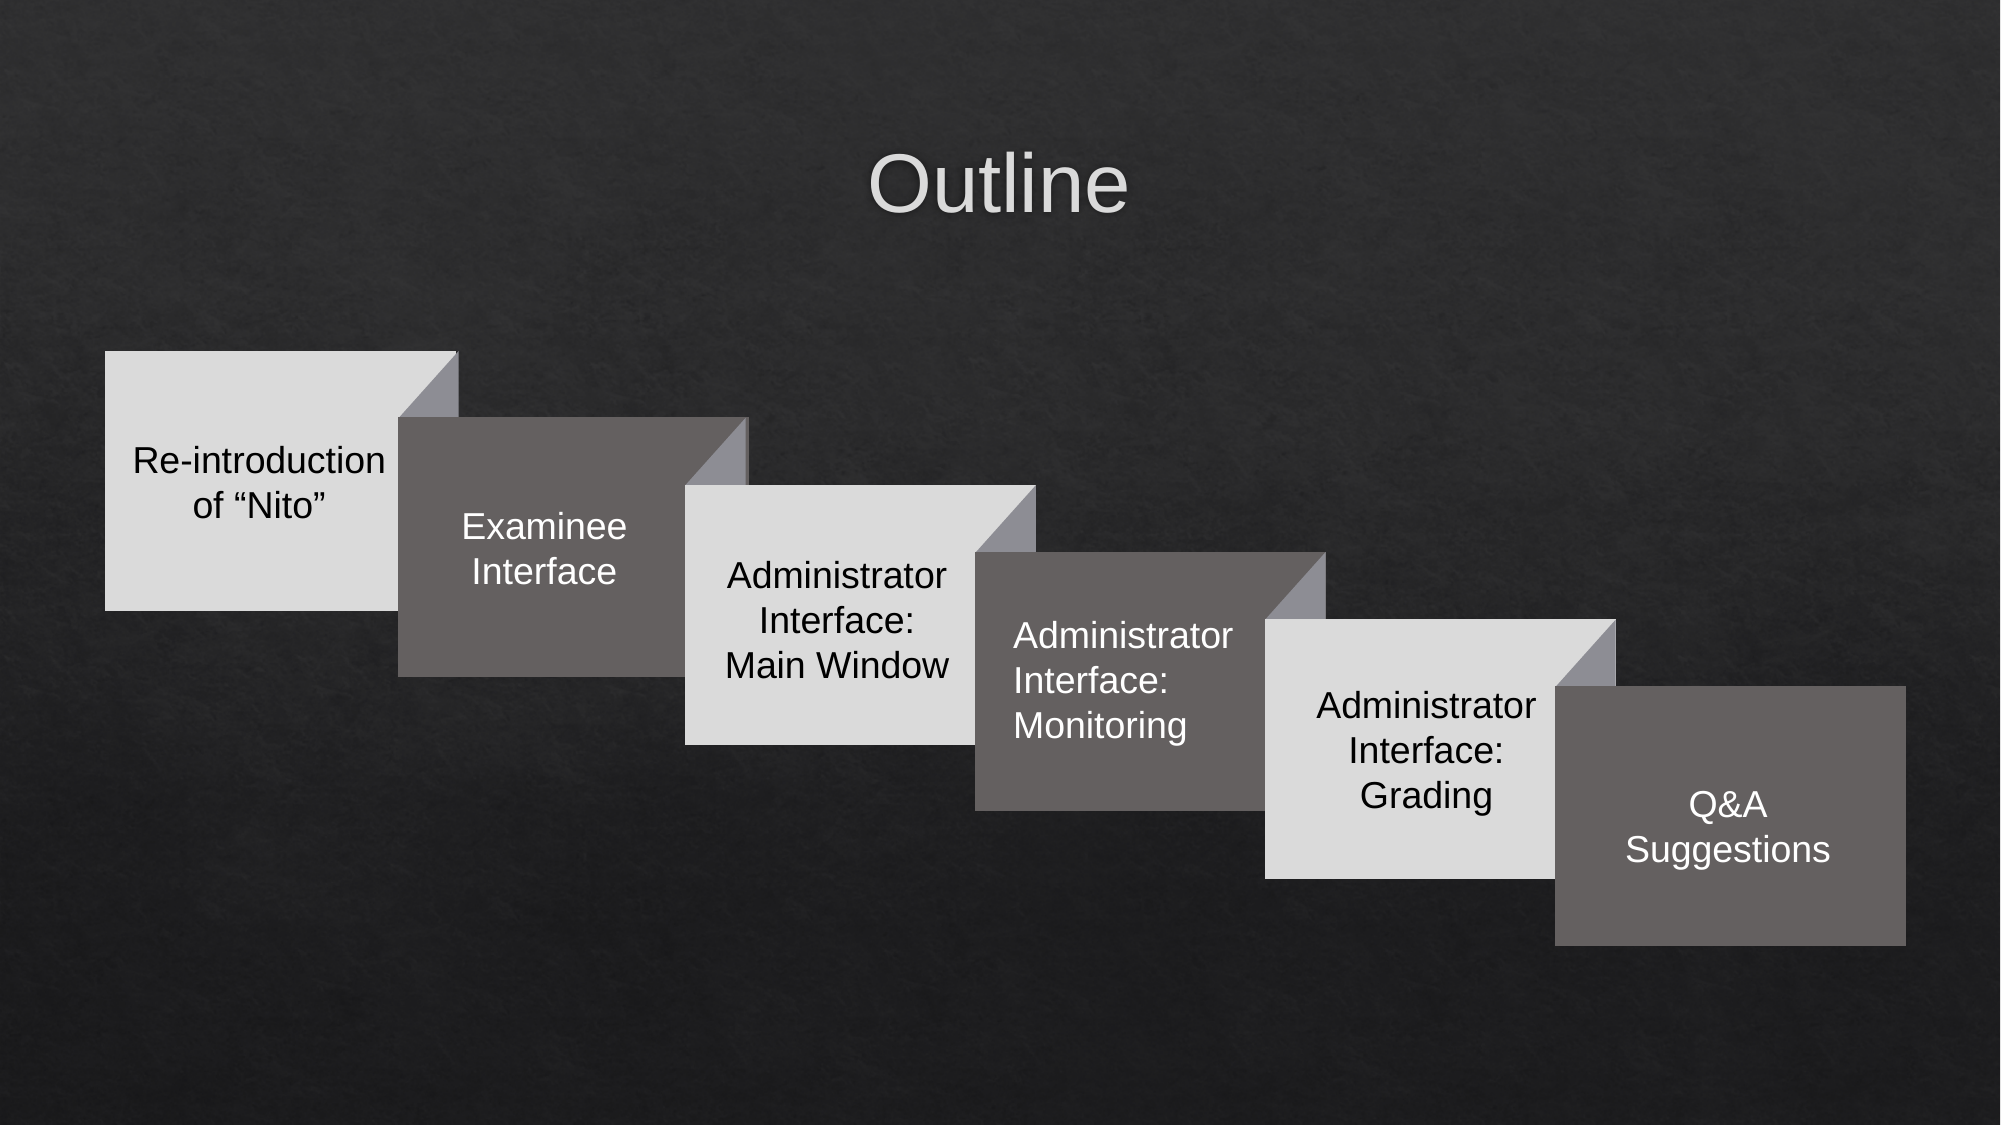

# Outline

Re-introduction of “Nito”

Examinee Interface

Administrator Interface: Main Window

Administrator Interface: Monitoring

Administrator Interface: Grading

Q&A
Suggestions